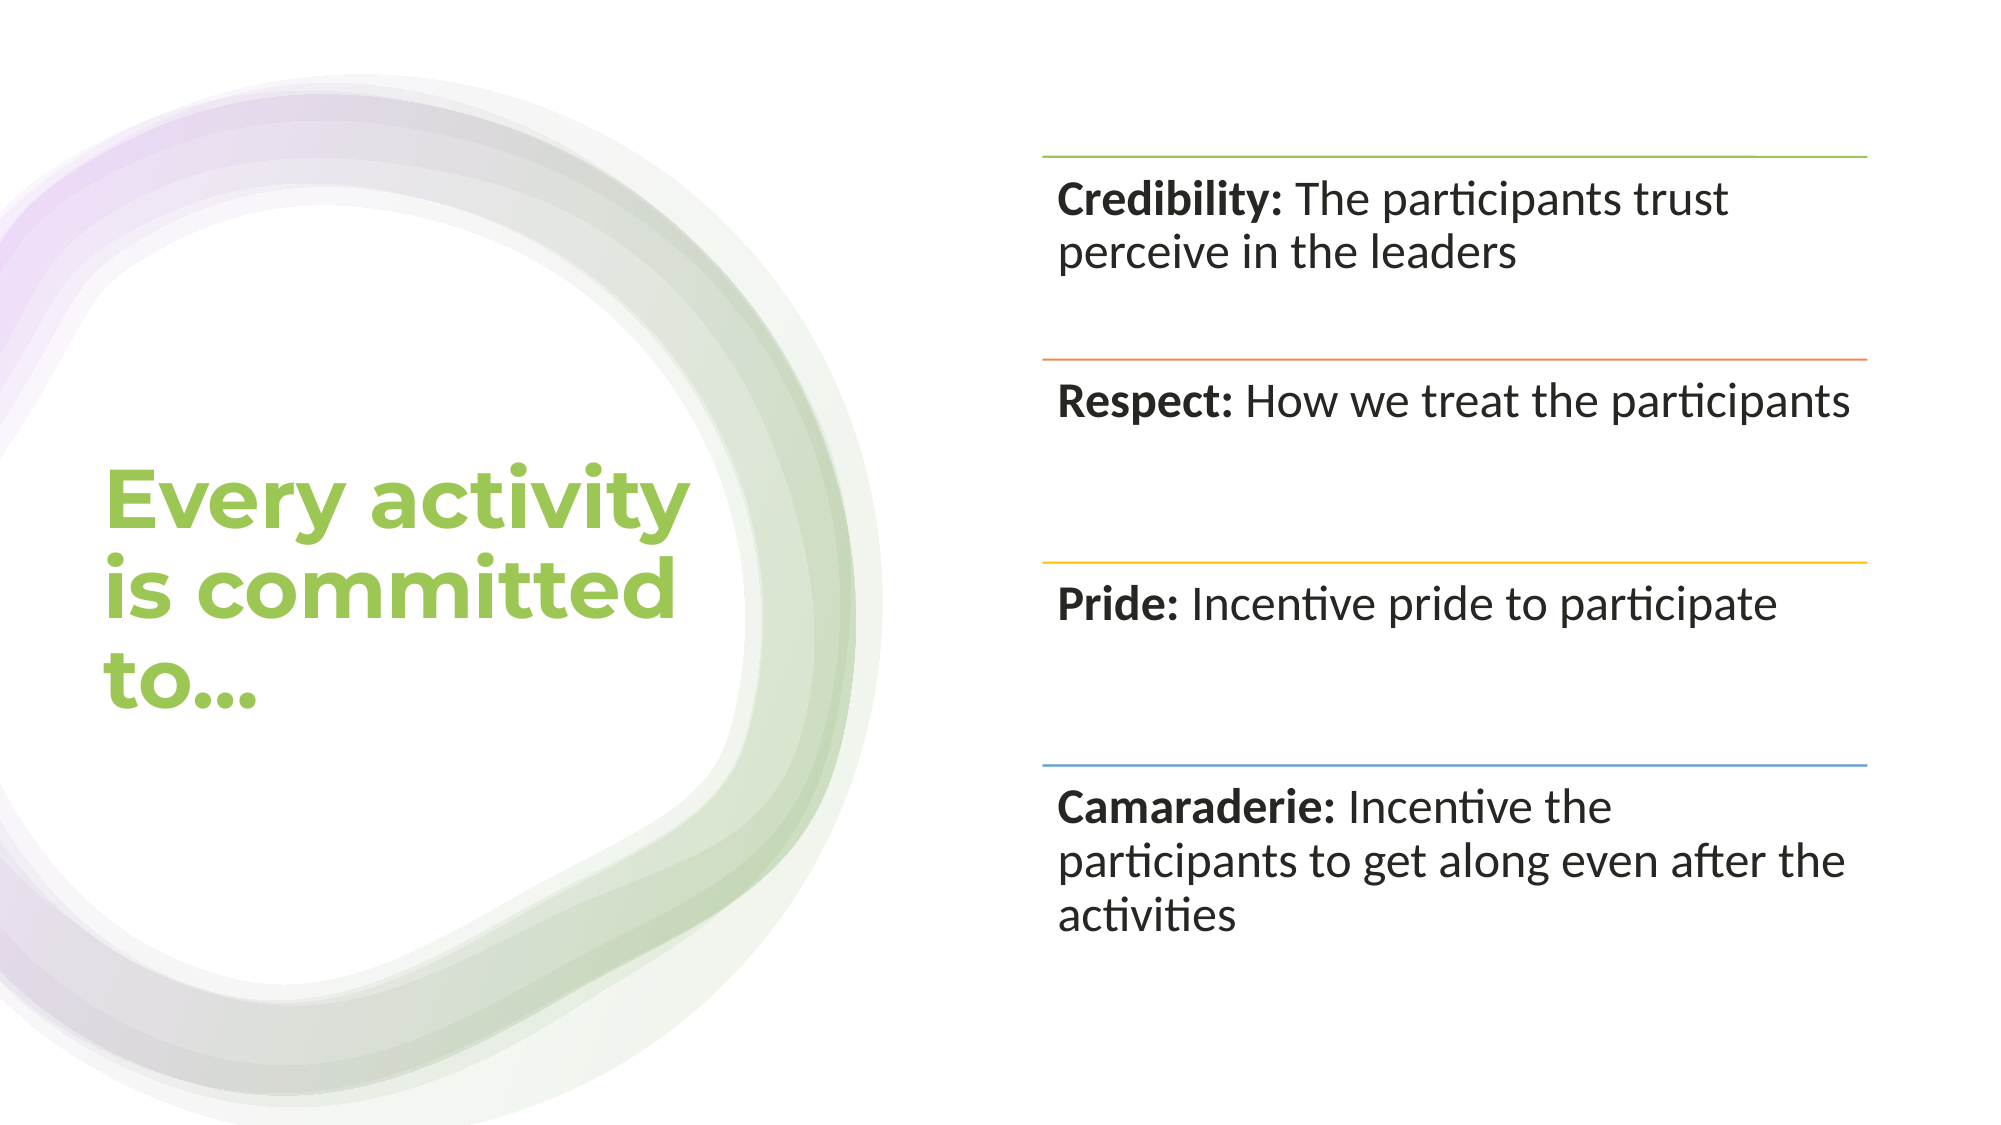

Credibility: The participants trust perceive in the leaders
Respect: How we treat the participants
Pride: Incentive pride to participate
Camaraderie: Incentive the participants to get along even after the activities
# Every activity is committed to…